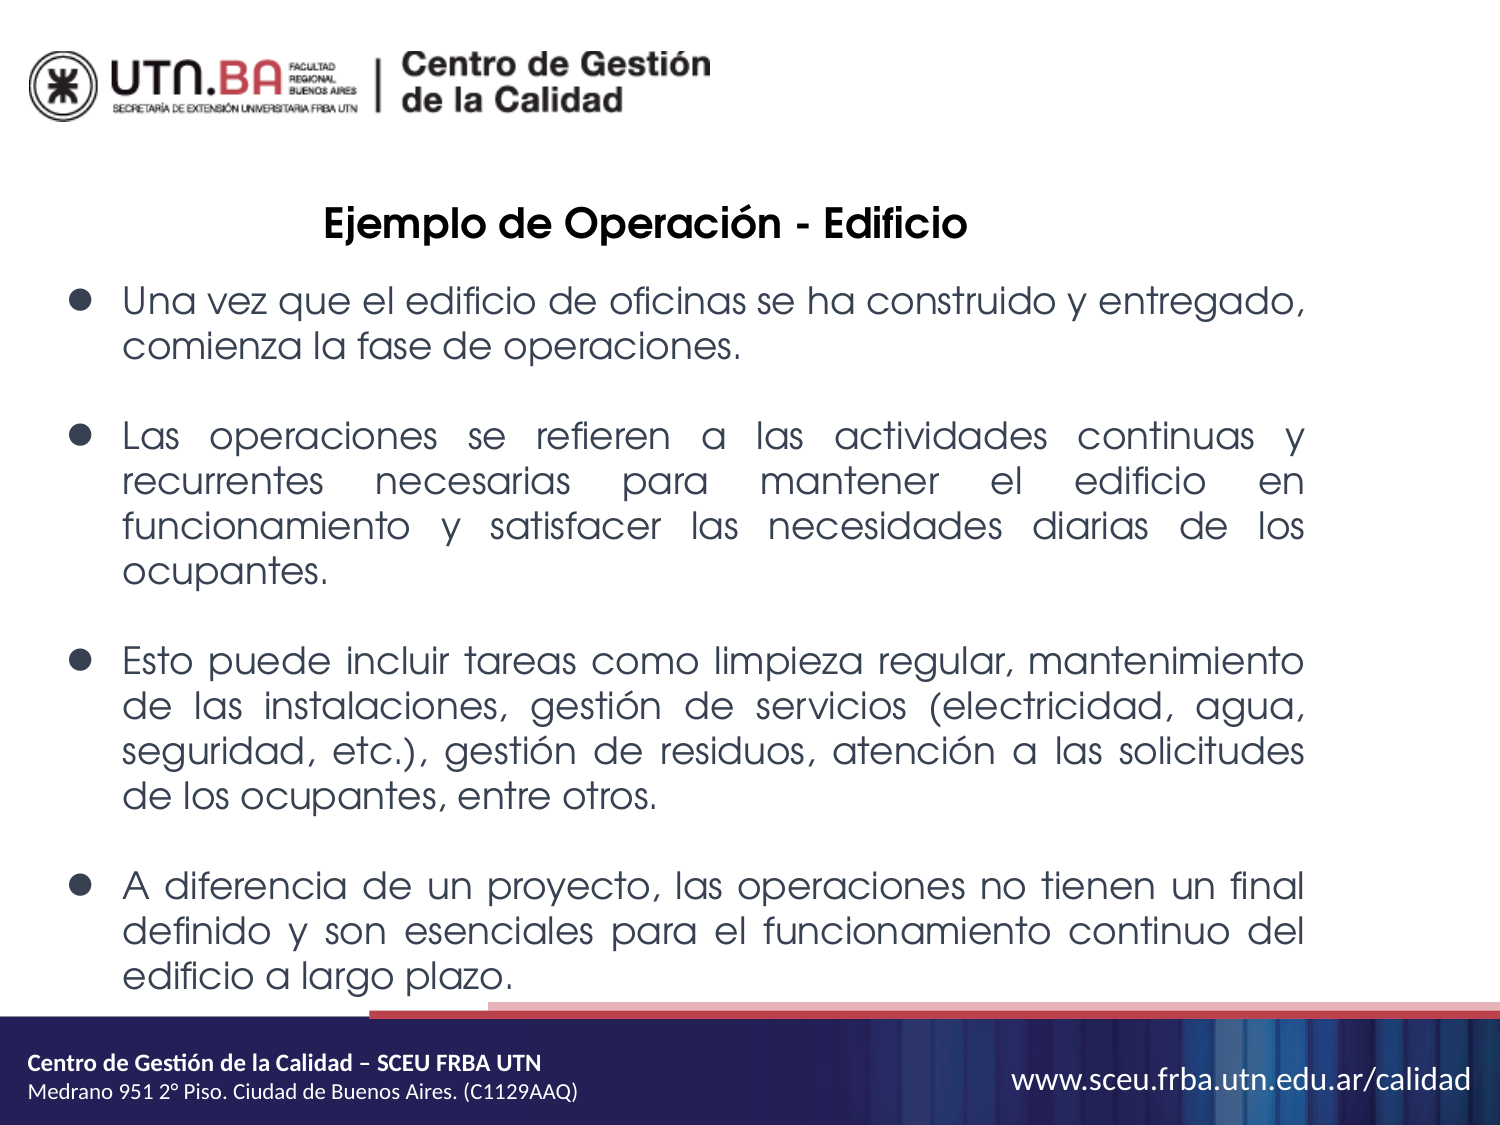

Ejemplo de Operación - Edificio
Una vez que el edificio de oficinas se ha construido y entregado, comienza la fase de operaciones.

Las operaciones se refieren a las actividades continuas y recurrentes necesarias para mantener el edificio en funcionamiento y satisfacer las necesidades diarias de los ocupantes.

Esto puede incluir tareas como limpieza regular, mantenimiento de las instalaciones, gestión de servicios (electricidad, agua, seguridad, etc.), gestión de residuos, atención a las solicitudes de los ocupantes, entre otros.

A diferencia de un proyecto, las operaciones no tienen un final definido y son esenciales para el funcionamiento continuo del edificio a largo plazo.